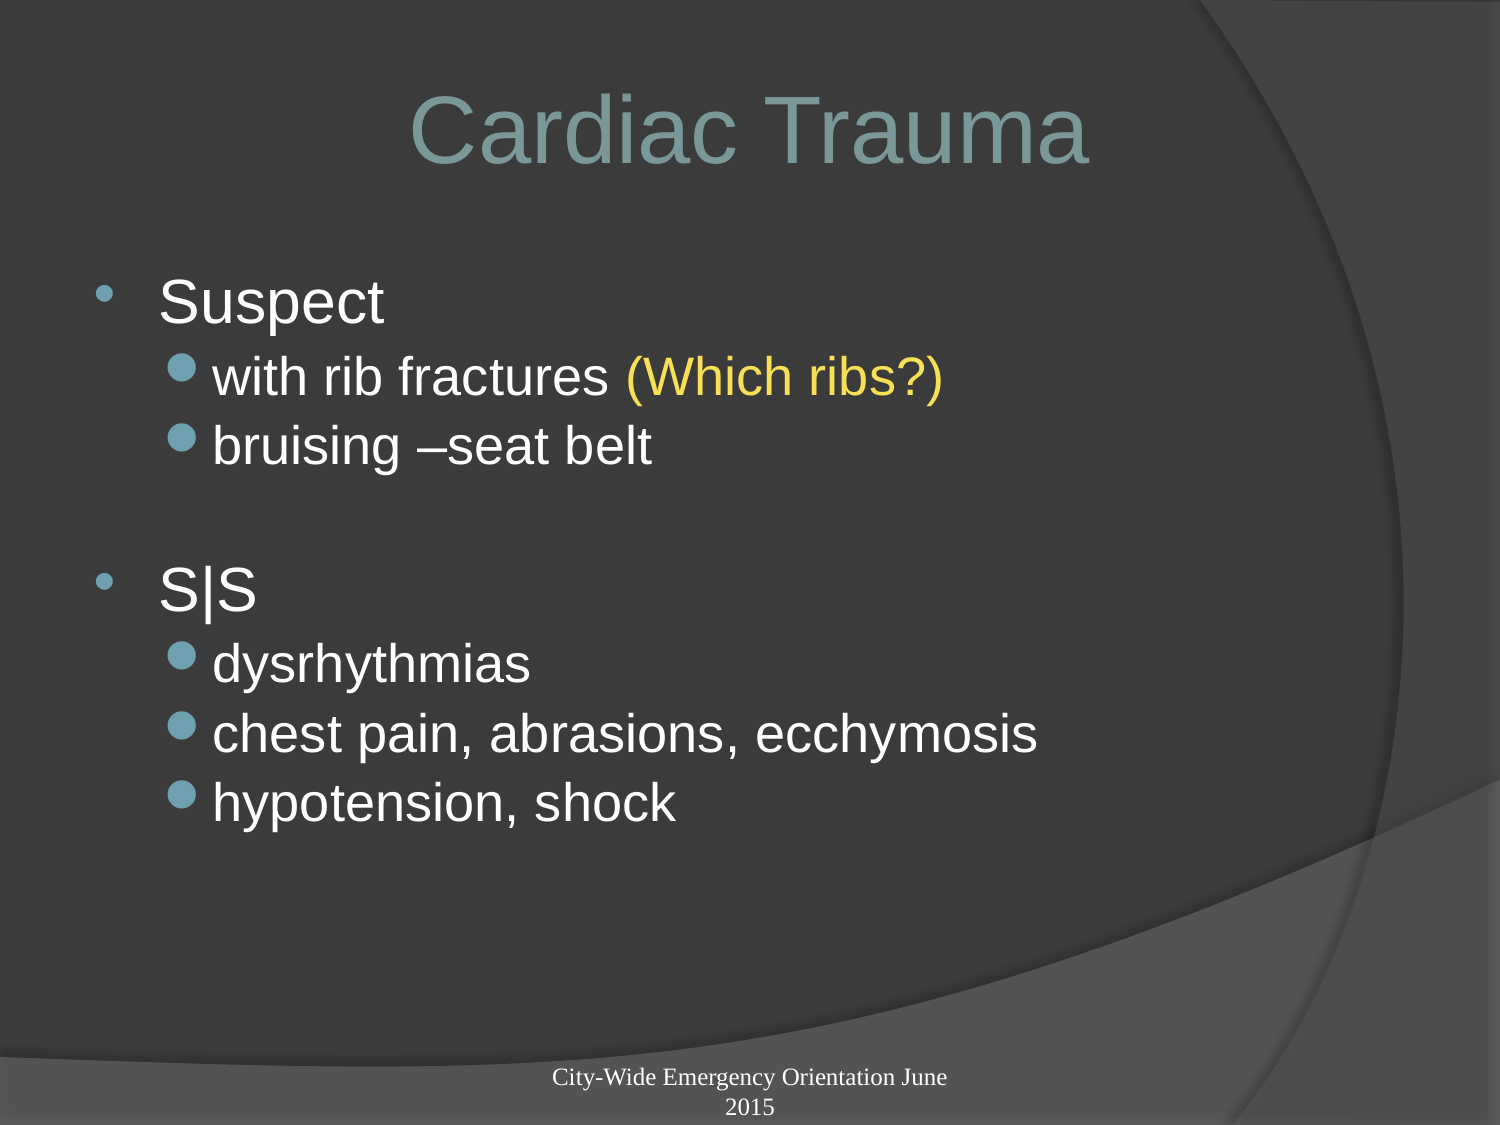

# Cardiac Trauma
Suspect
with rib fractures (Which ribs?)
bruising –seat belt

S|S
dysrhythmias
chest pain, abrasions, ecchymosis
hypotension, shock

City-Wide Emergency Orientation June 2015